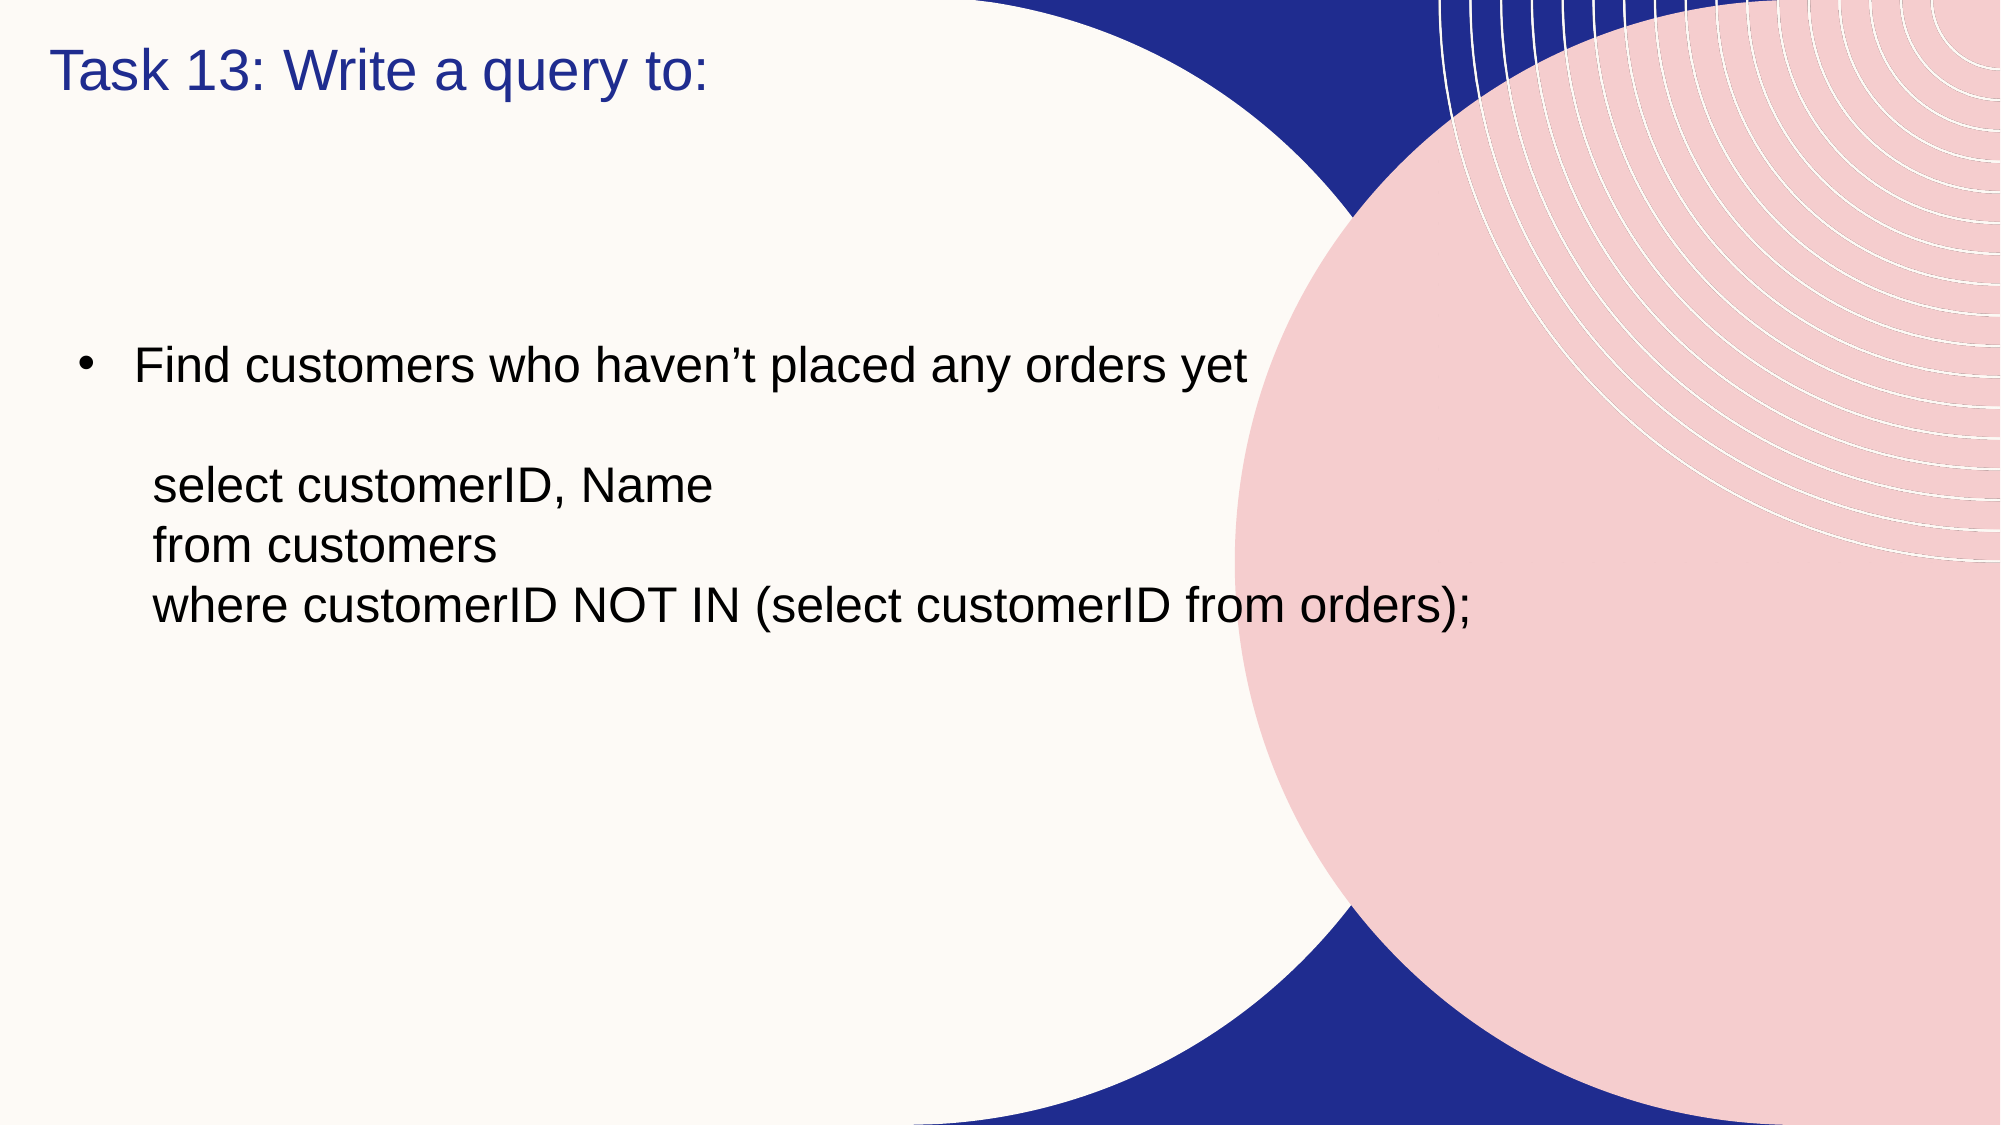

Task 13: Write a query to:

Find customers who haven’t placed any orders yet

select customerID, Name
from customers
where customerID NOT IN (select customerID from orders);